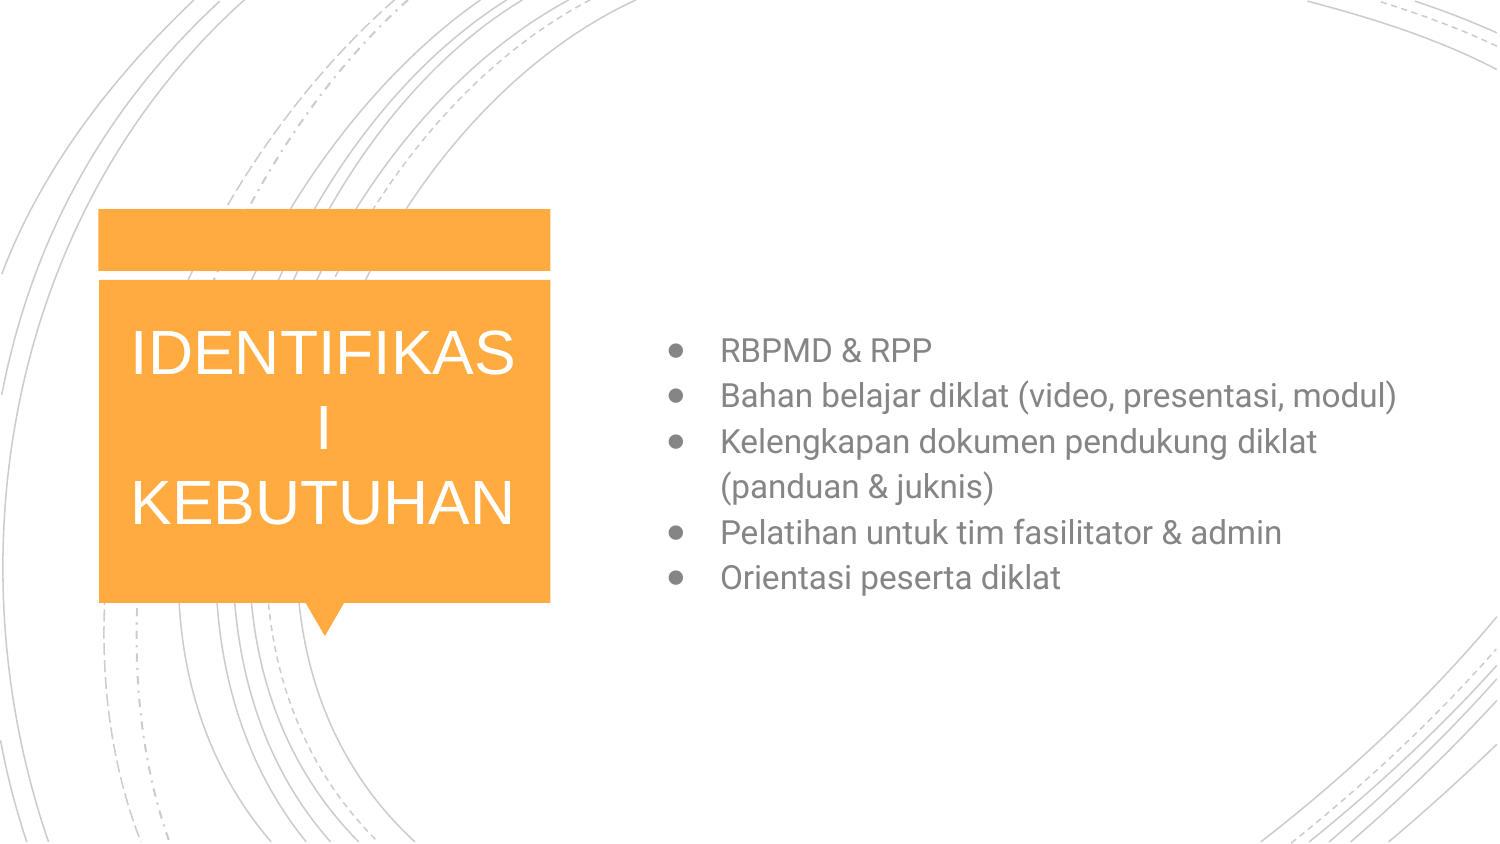

RBPMD & RPP
Bahan belajar diklat (video, presentasi, modul)
Kelengkapan dokumen pendukung diklat (panduan & juknis)
Pelatihan untuk tim fasilitator & admin
Orientasi peserta diklat

# IDENTIFIKASI KEBUTUHAN